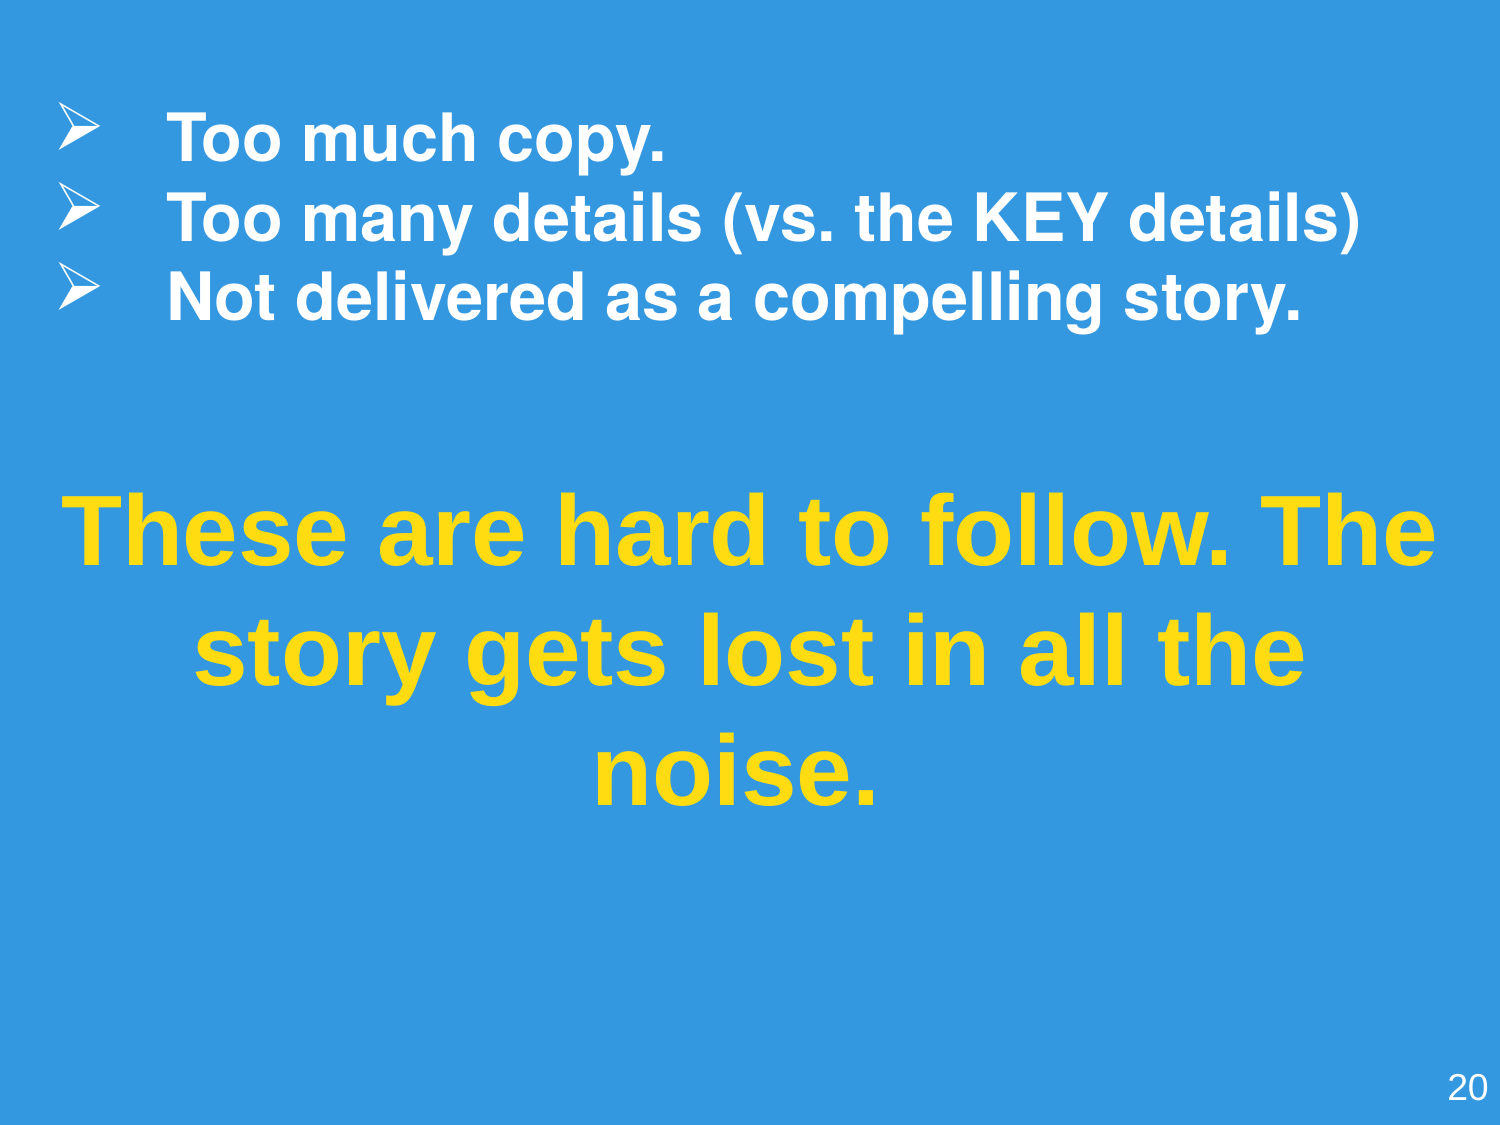

Too much copy.
Too many details (vs. the KEY details)
Not delivered as a compelling story.
These are hard to follow. The story gets lost in all the noise.
20